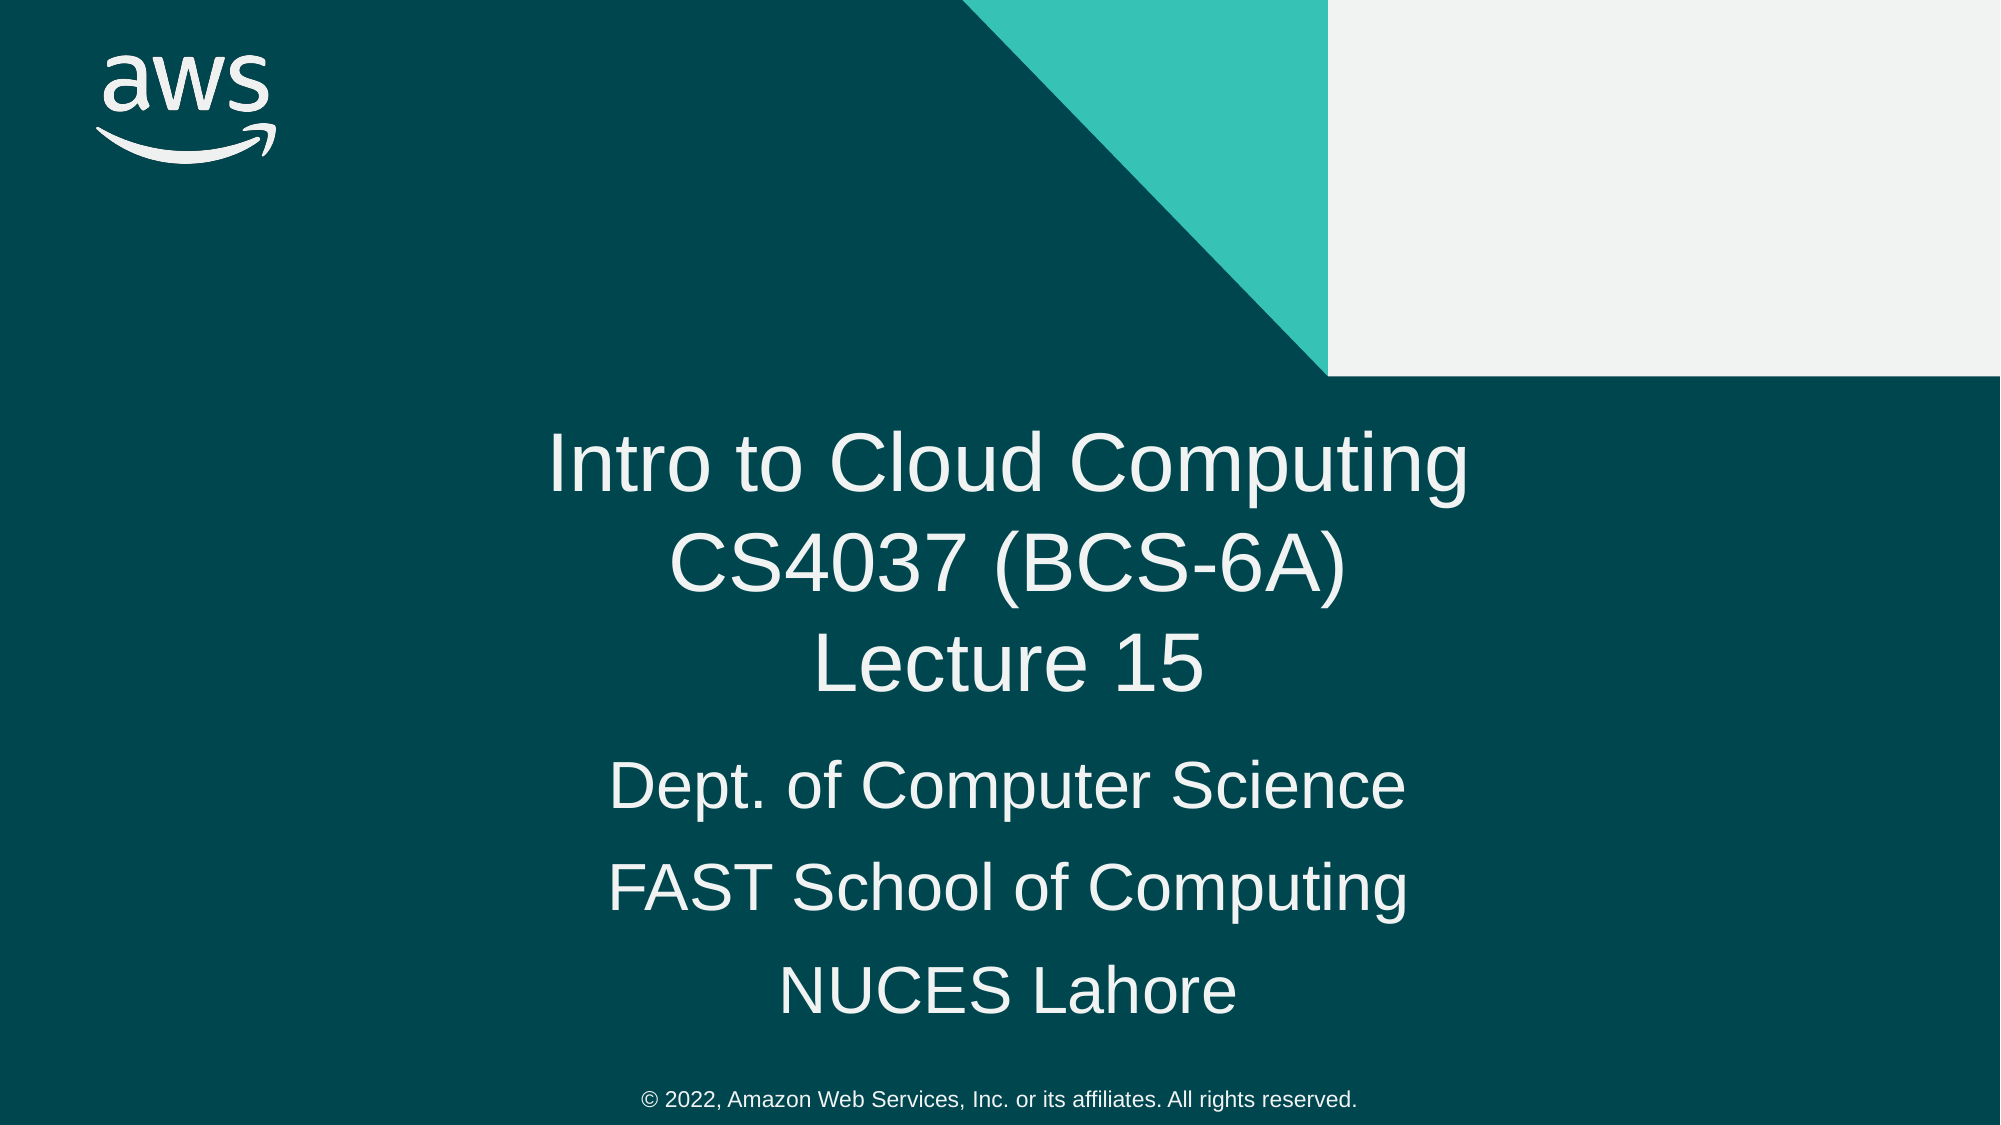

# Intro to Cloud Computing CS4037 (BCS-6A) Lecture 15
Dept. of Computer Science
FAST School of Computing
NUCES Lahore